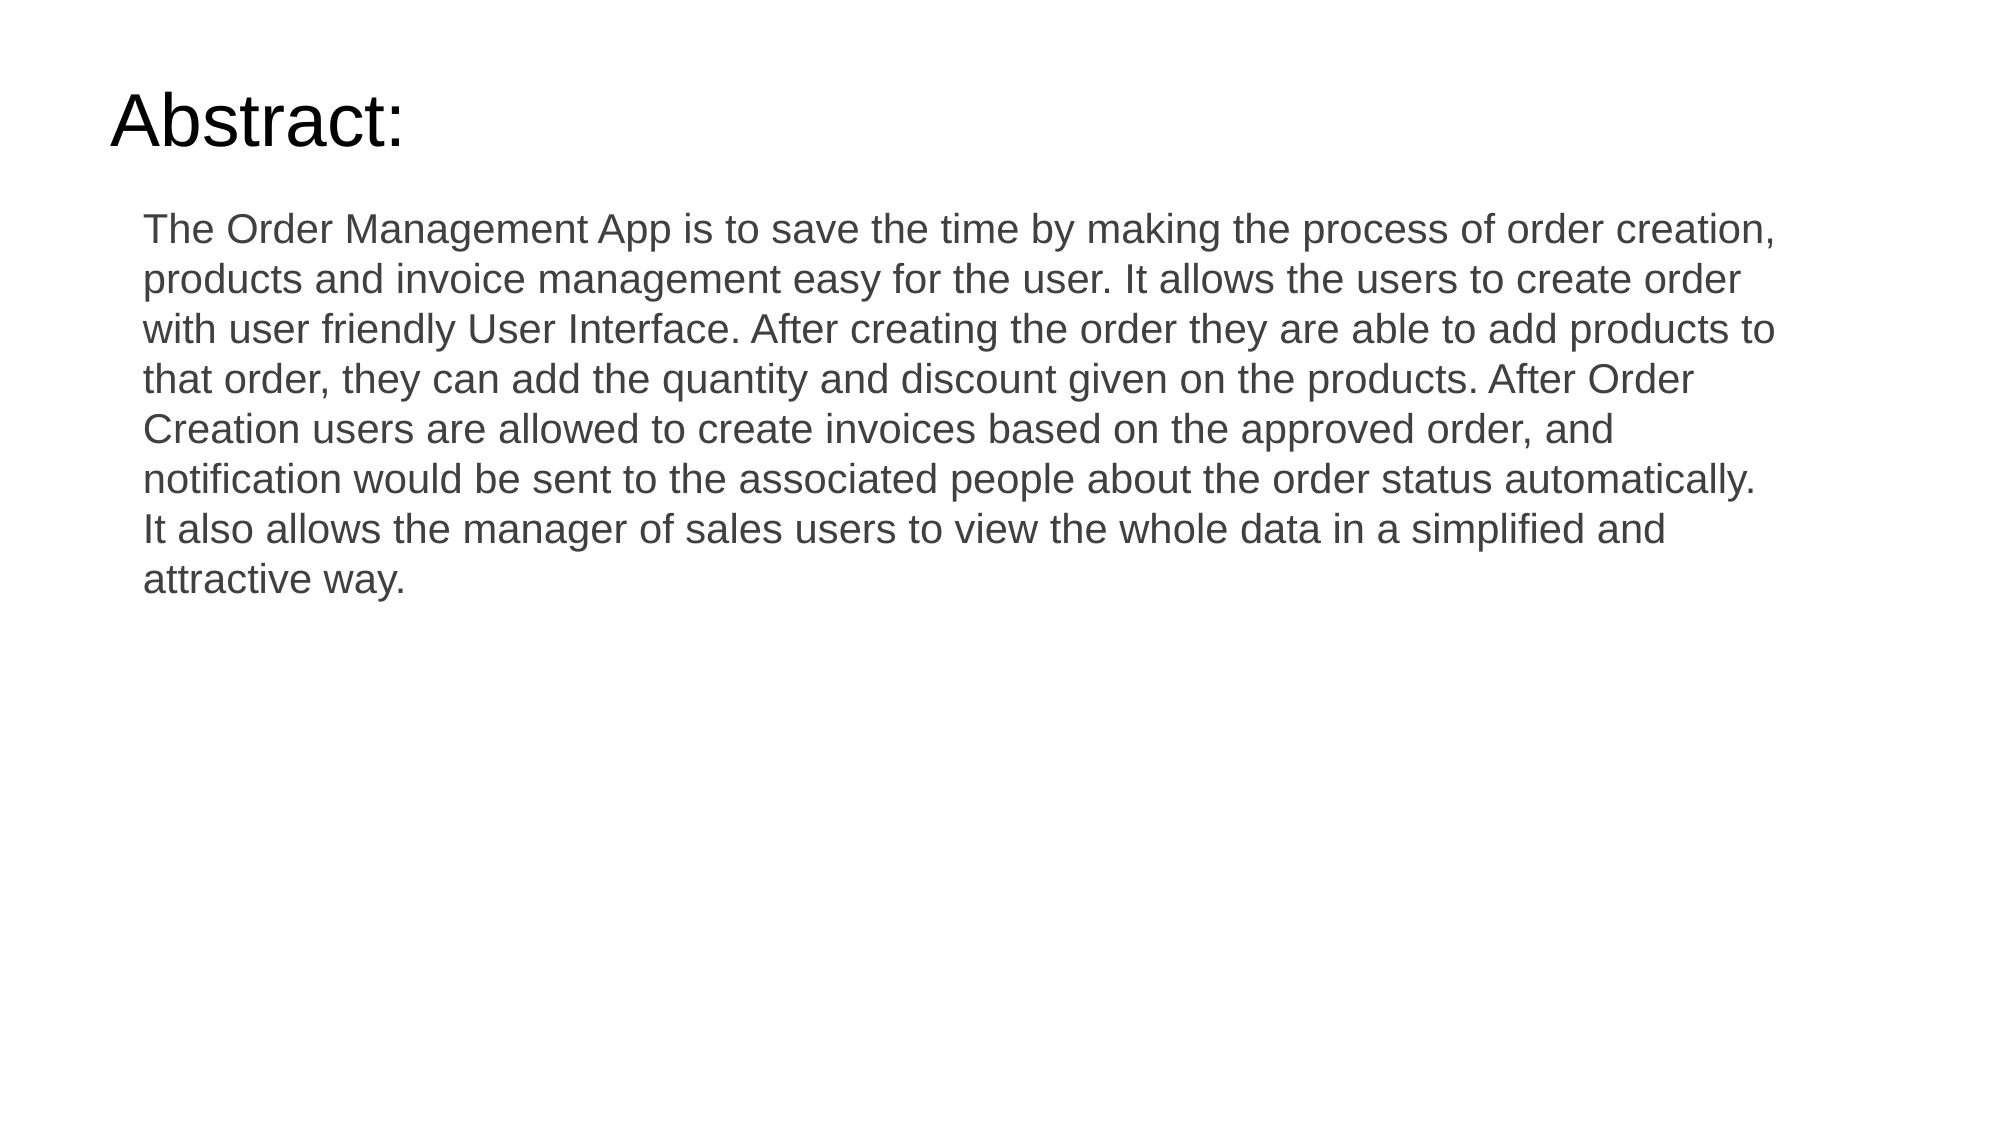

Abstract:
The Order Management App is to save the time by making the process of order creation, products and invoice management easy for the user. It allows the users to create order with user friendly User Interface. After creating the order they are able to add products to that order, they can add the quantity and discount given on the products. After Order Creation users are allowed to create invoices based on the approved order, and notification would be sent to the associated people about the order status automatically. It also allows the manager of sales users to view the whole data in a simplified and attractive way.